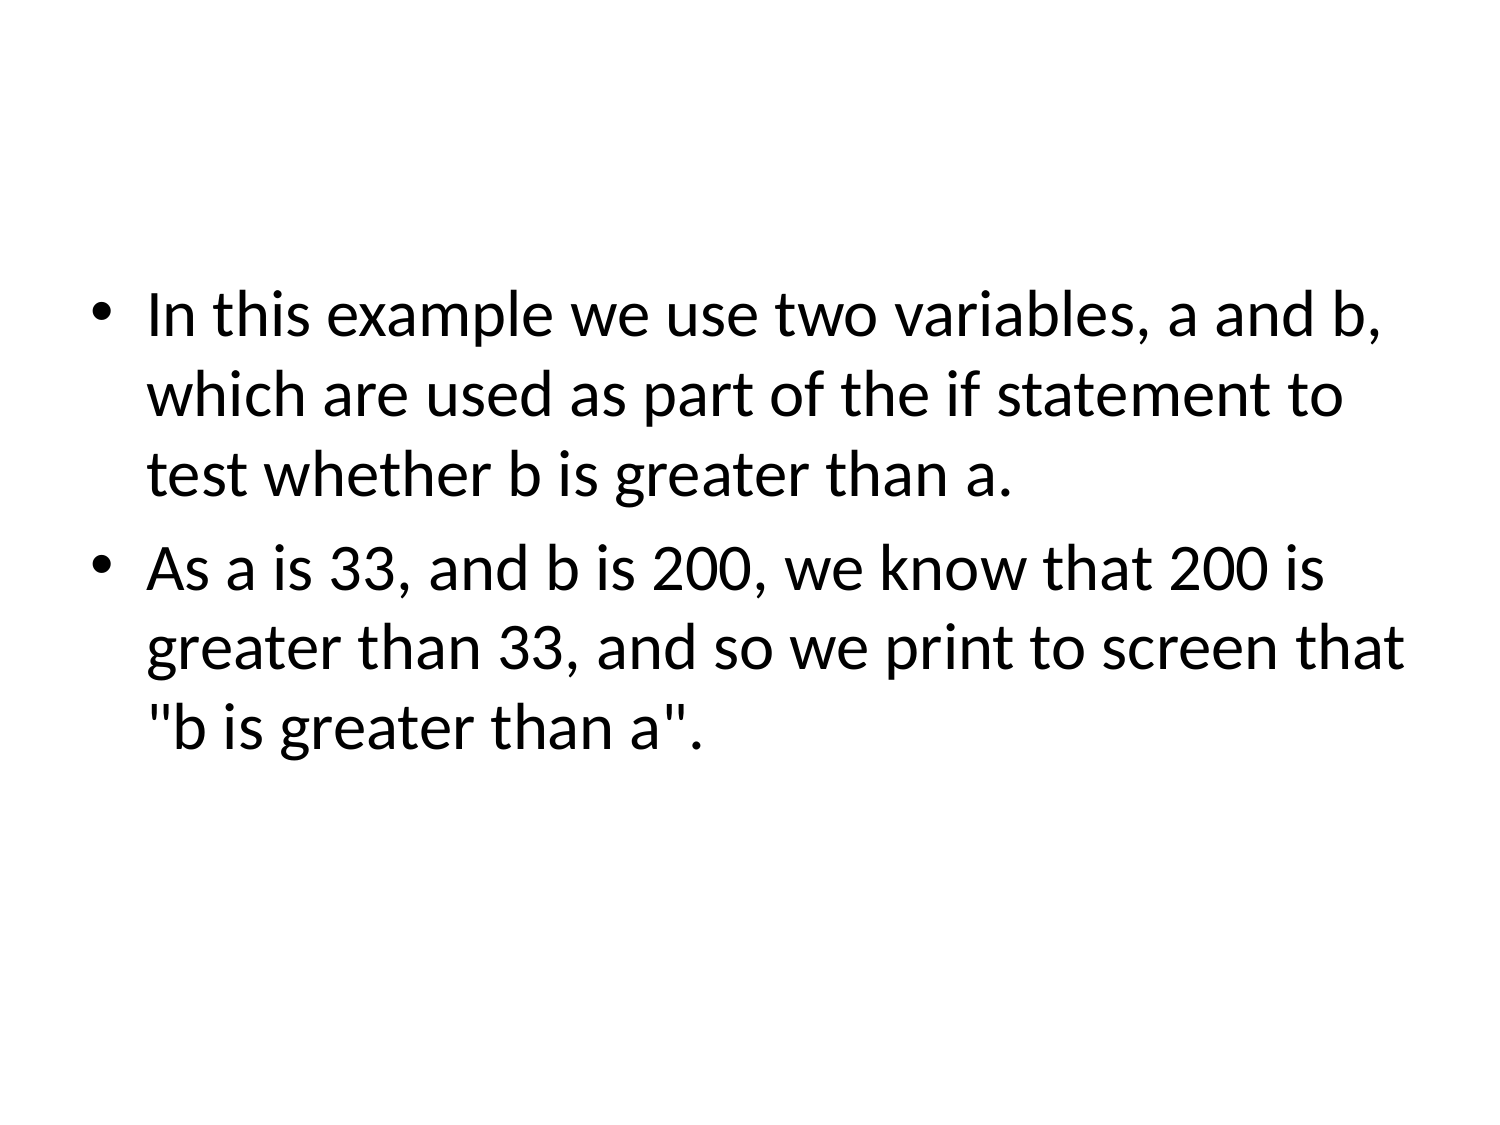

#
In this example we use two variables, a and b, which are used as part of the if statement to test whether b is greater than a.
As a is 33, and b is 200, we know that 200 is greater than 33, and so we print to screen that "b is greater than a".